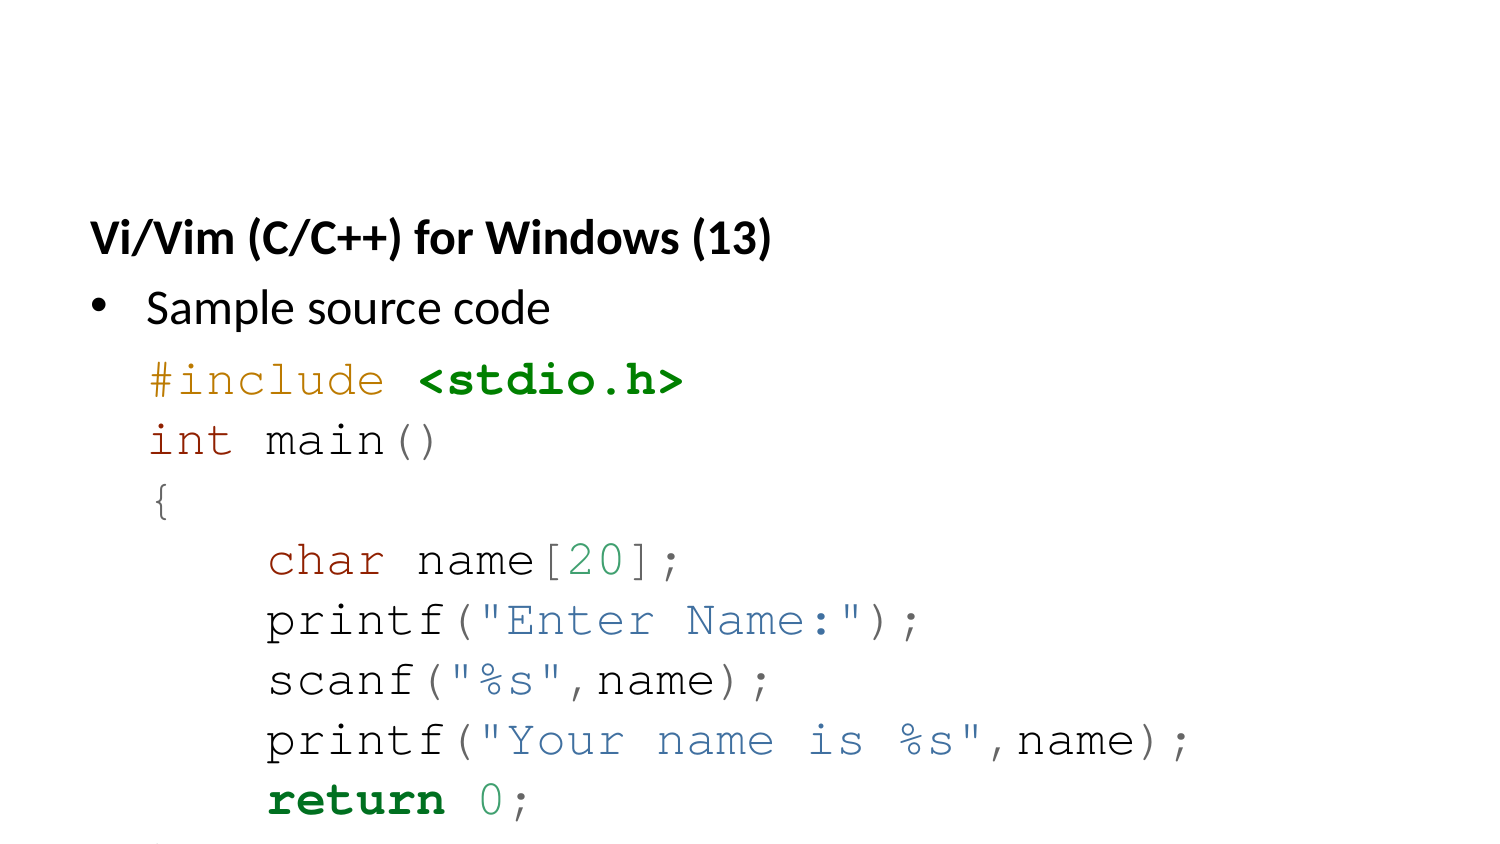

Vi/Vim (C/C++) for Windows (13)
Sample source code
#include <stdio.h>
int main()
{
    char name[20];
    printf("Enter Name:");
    scanf("%s",name);
    printf("Your name is %s",name);
    return 0;
}